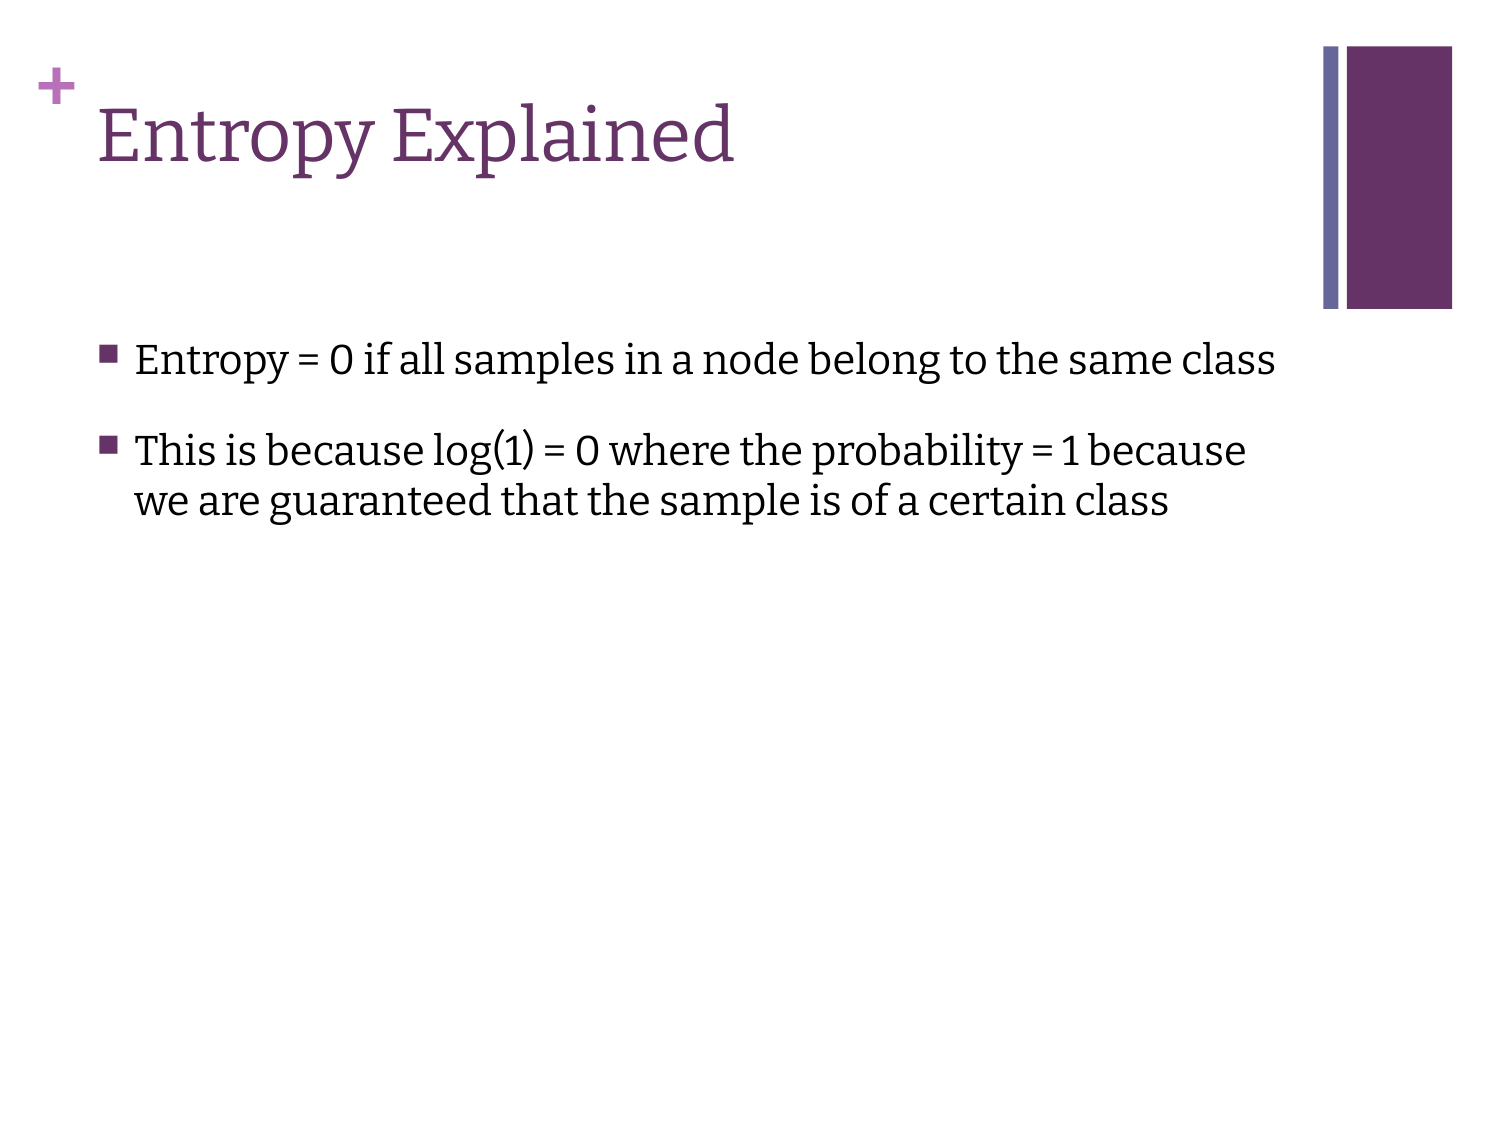

# Entropy Explained
Entropy = 0 if all samples in a node belong to the same class
This is because log(1) = 0 where the probability = 1 because we are guaranteed that the sample is of a certain class